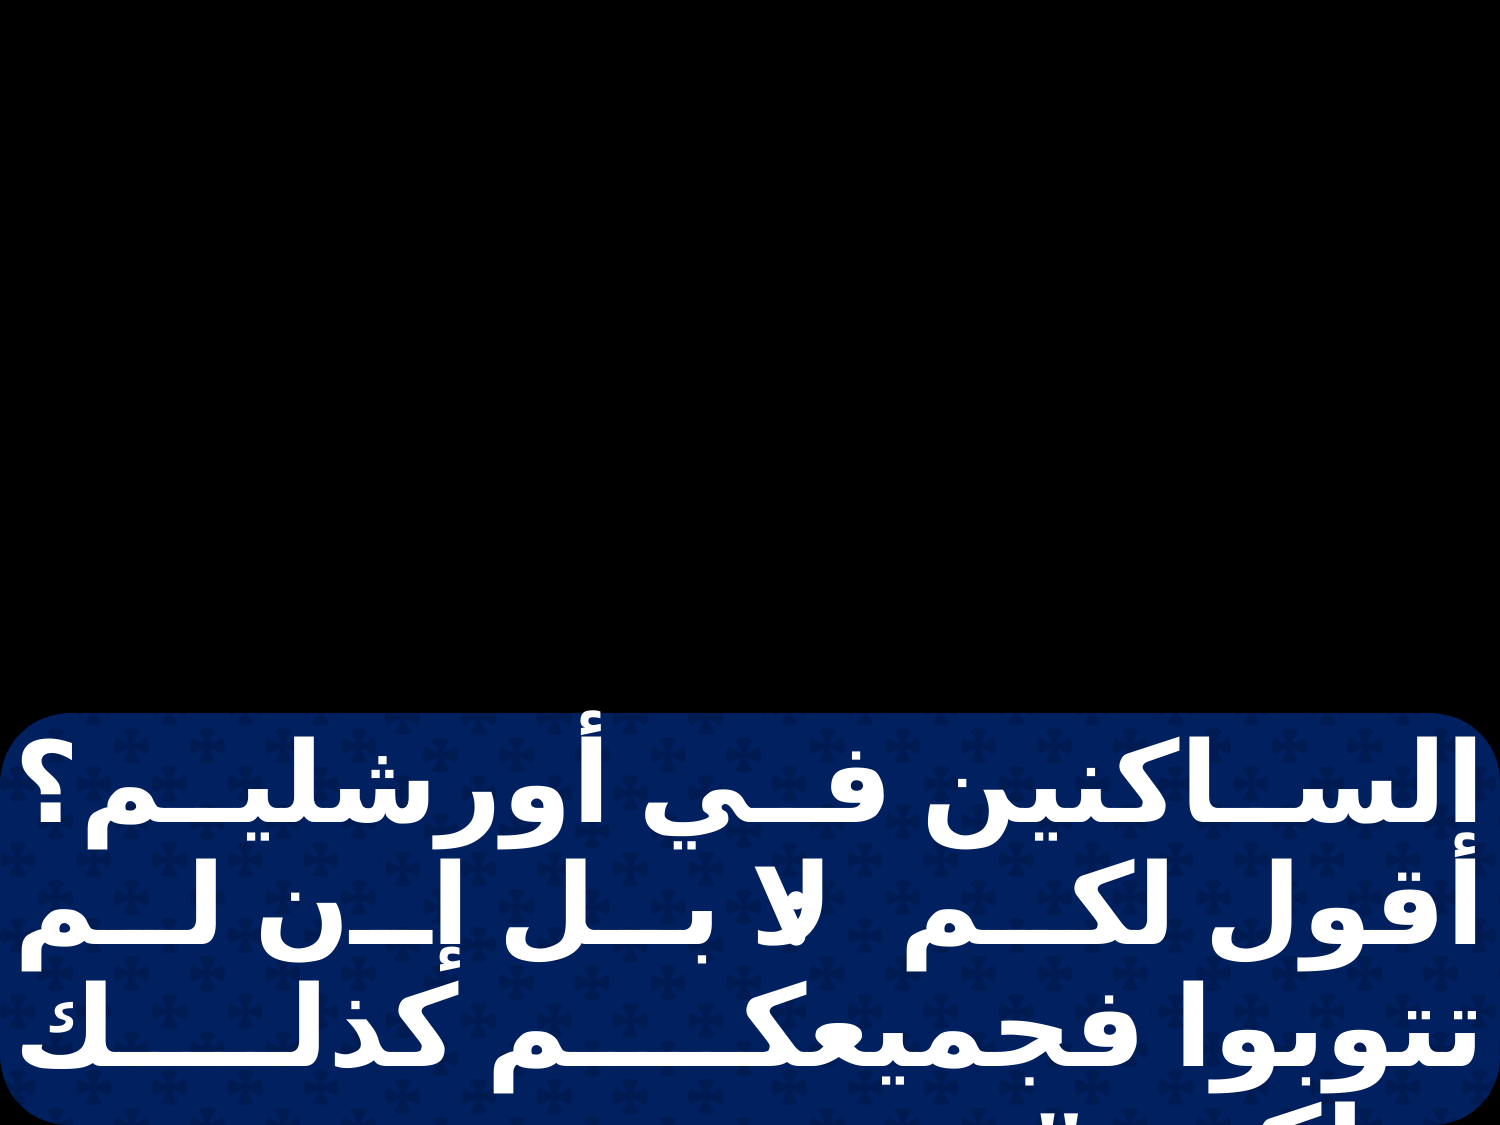

الساكنين في أورشليم؟ أقول لكم: لا بل إن لم تتوبوا فجميعكم كذلك تهلكون".